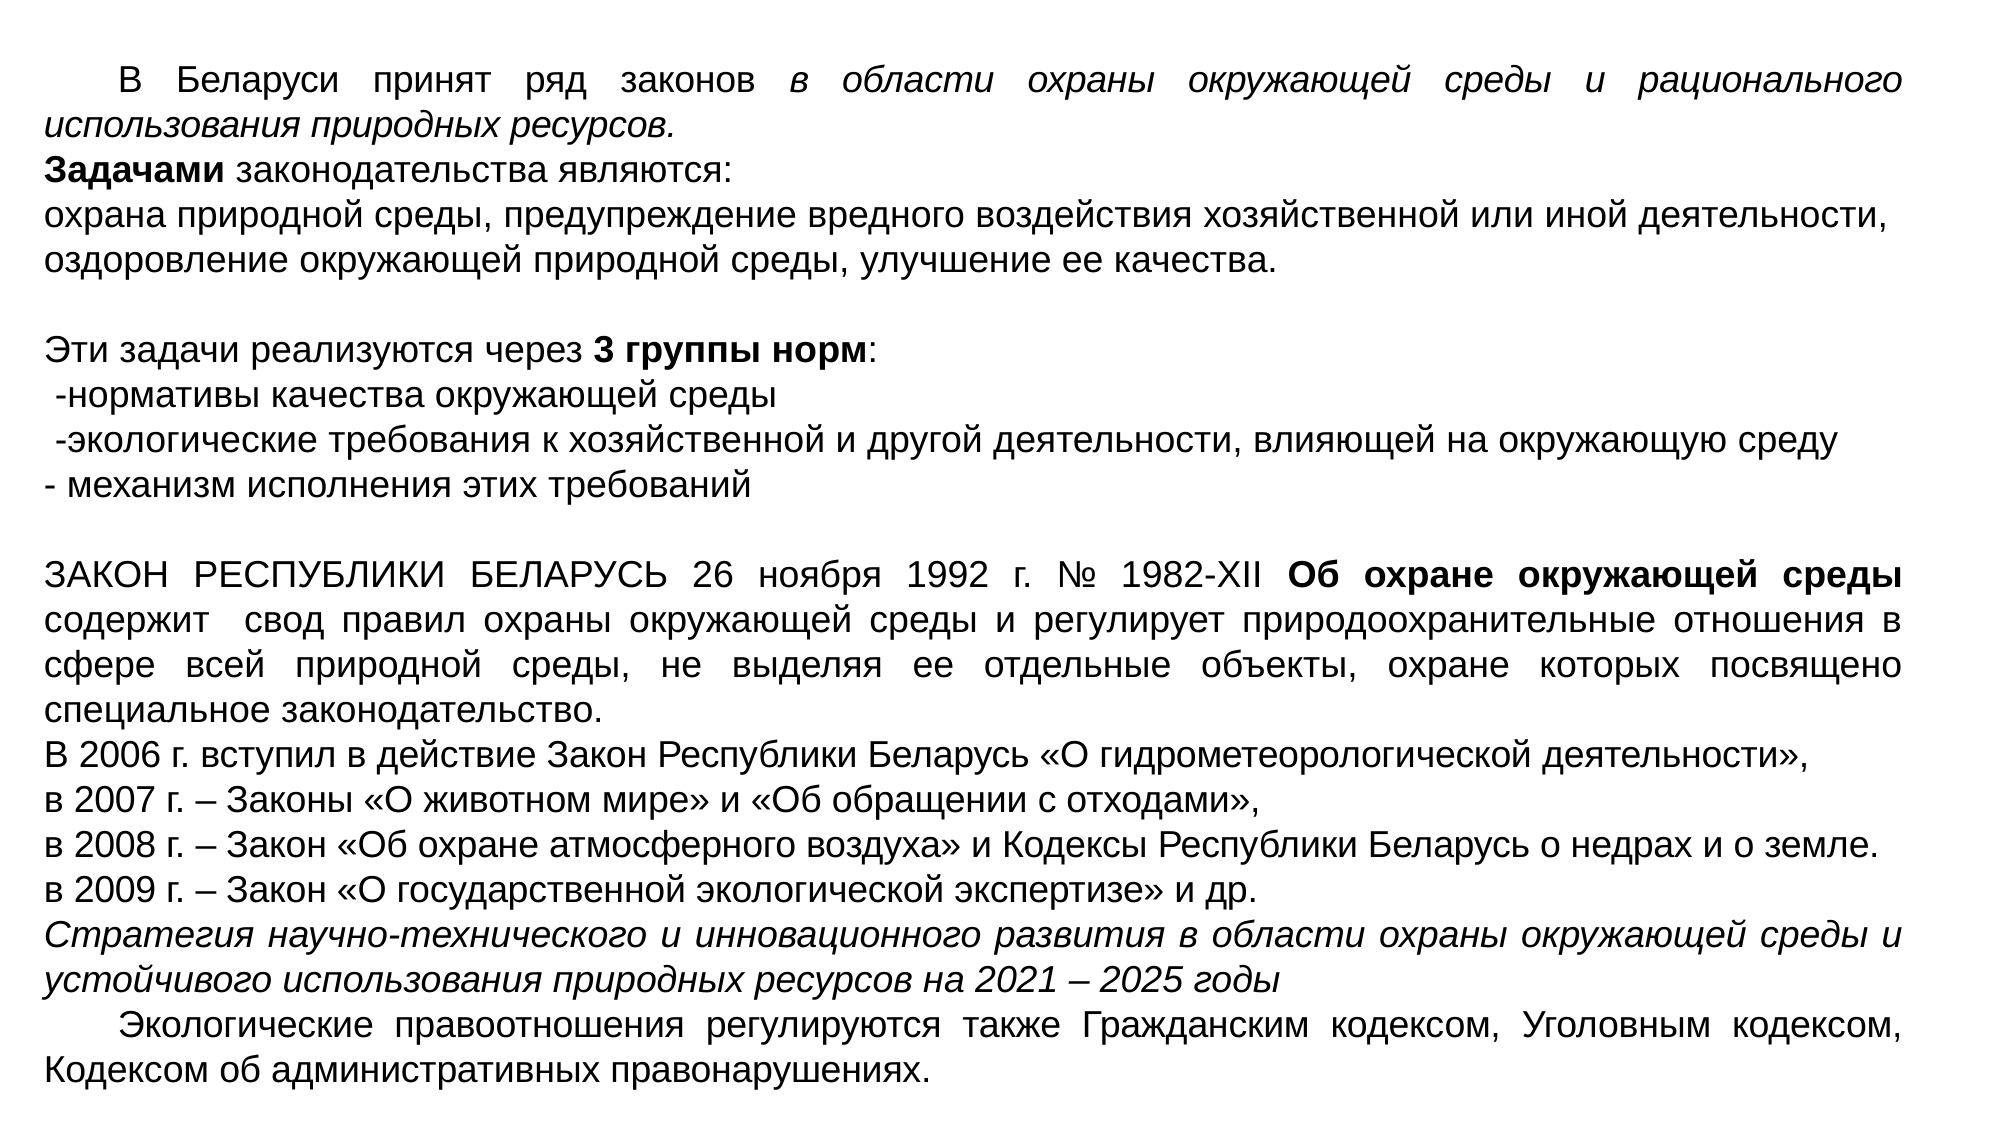

В Беларуси принят ряд законов в области охраны окружающей среды и рационального использования природных ресурсов.
Задачами законодательства являются:
охрана природной среды, предупреждение вредного воздействия хозяйственной или иной деятельности, оздоровление окружающей природной среды, улучшение ее качества.

Эти задачи реализуются через 3 группы норм:
-нормативы качества окружающей среды
-экологические требования к хозяйственной и другой деятельности, влияющей на окружающую среду
- механизм исполнения этих требований

ЗАКОН РЕСПУБЛИКИ БЕЛАРУСЬ 26 ноября 1992 г. № 1982-XІІ Об охране окружающей среды содержит  свод правил охраны окружающей среды и регулирует природоохранительные отношения в сфере всей природной среды, не выделяя ее отдельные объекты, охране которых посвящено специальное законодательство.
В 2006 г. вступил в действие Закон Республики Беларусь «О гидрометеорологической деятельности»,
в 2007 г. – Законы «О животном мире» и «Об обращении с отходами»,
в 2008 г. – Закон «Об охране атмосферного воздуха» и Кодексы Республики Беларусь о недрах и о земле.
в 2009 г. – Закон «О государственной экологической экспертизе» и др.
Стратегия научно-технического и инновационного развития в области охраны окружающей среды и устойчивого использования природных ресурсов на 2021 – 2025 годы
Экологические правоотношения регулируются также Гражданским кодексом, Уголовным кодексом, Кодексом об административных правонарушениях.